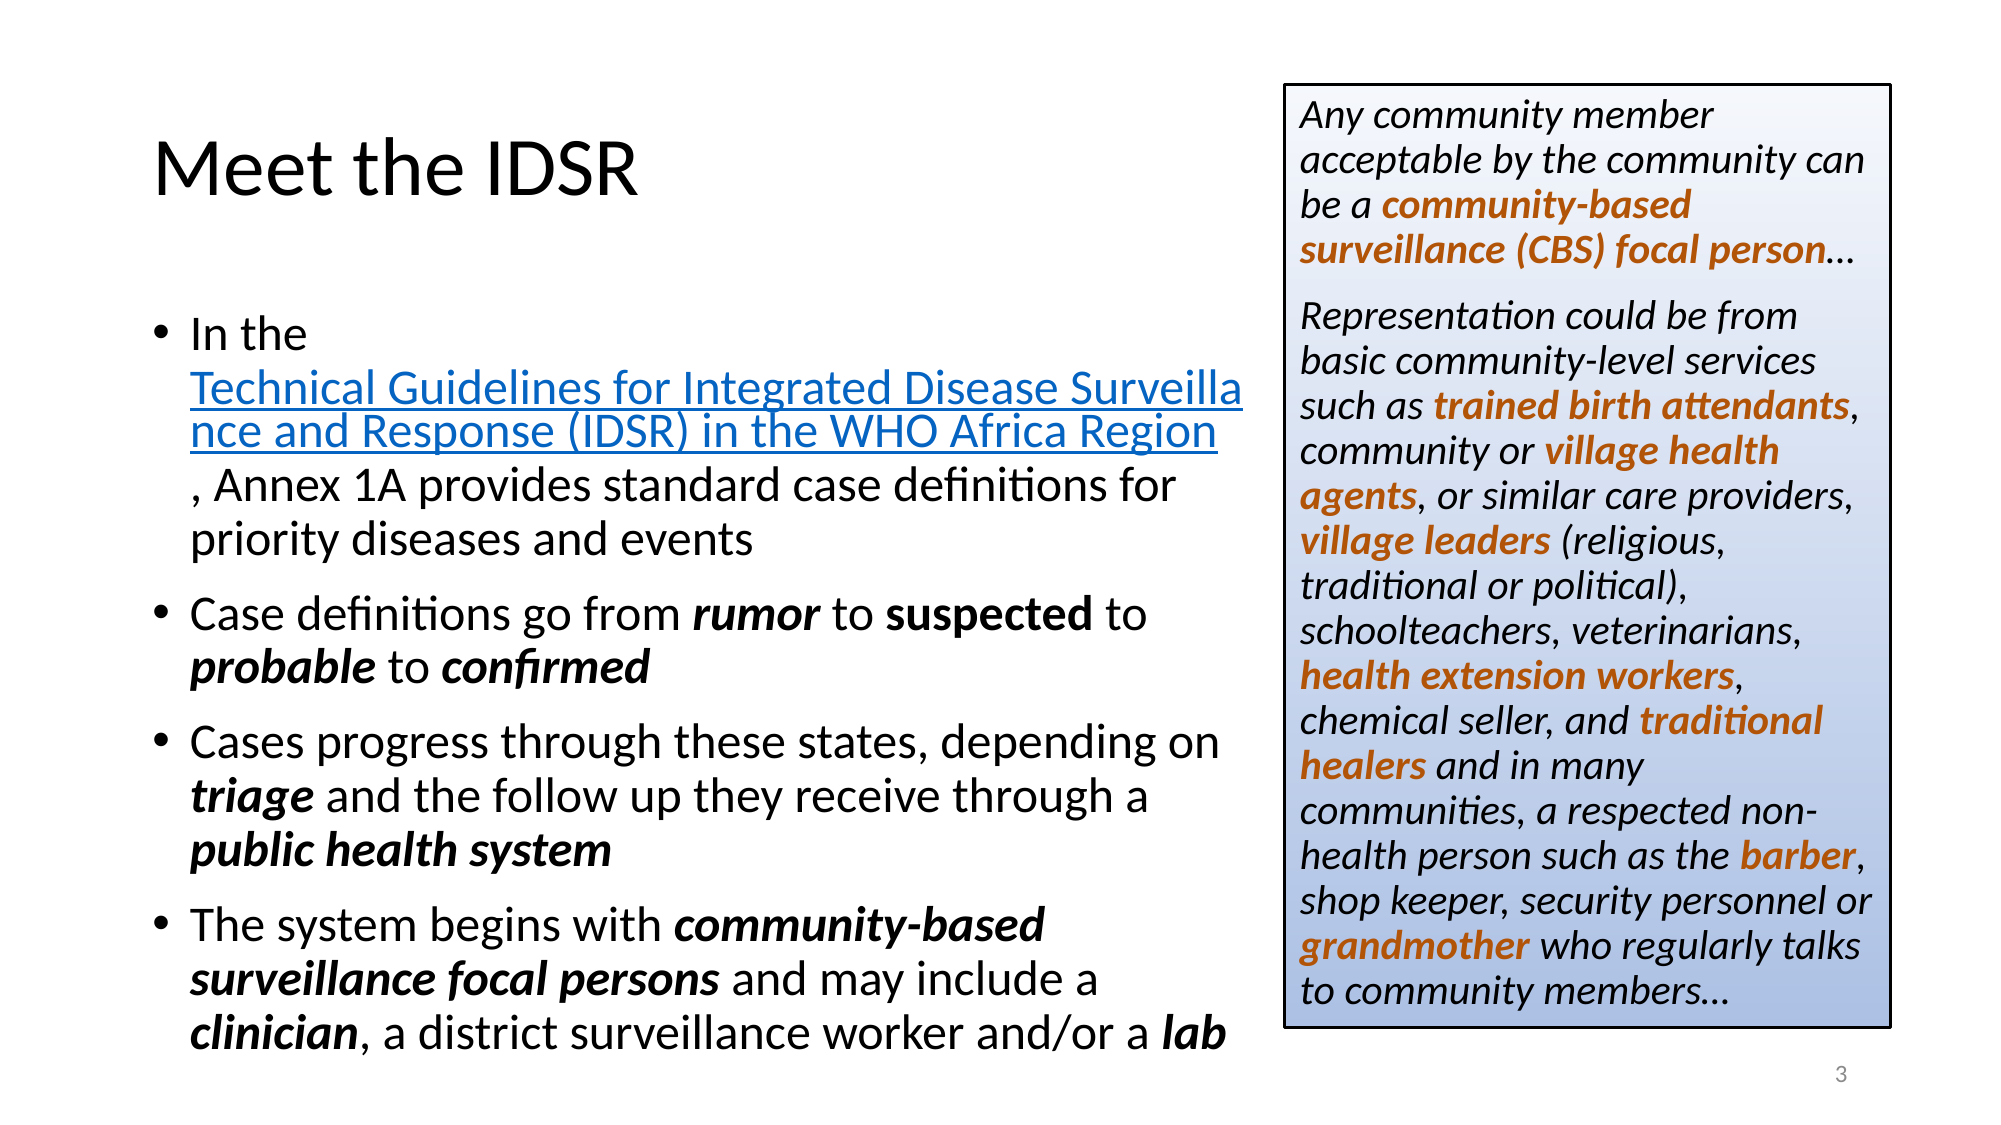

# Meet the IDSR
Any community member acceptable by the community can be a community-based surveillance (CBS) focal person…
Representation could be from basic community-level services such as trained birth attendants, community or village health agents, or similar care providers, village leaders (religious, traditional or political), schoolteachers, veterinarians, health extension workers, chemical seller, and traditional healers and in many communities, a respected non-health person such as the barber, shop keeper, security personnel or grandmother who regularly talks to community members…

In the Technical Guidelines for Integrated Disease Surveillance and Response (IDSR) in the WHO Africa Region, Annex 1A provides standard case definitions for priority diseases and events
Case definitions go from rumor to suspected to probable to confirmed
Cases progress through these states, depending on triage and the follow up they receive through a public health system
The system begins with community-based surveillance focal persons and may include a clinician, a district surveillance worker and/or a lab
3